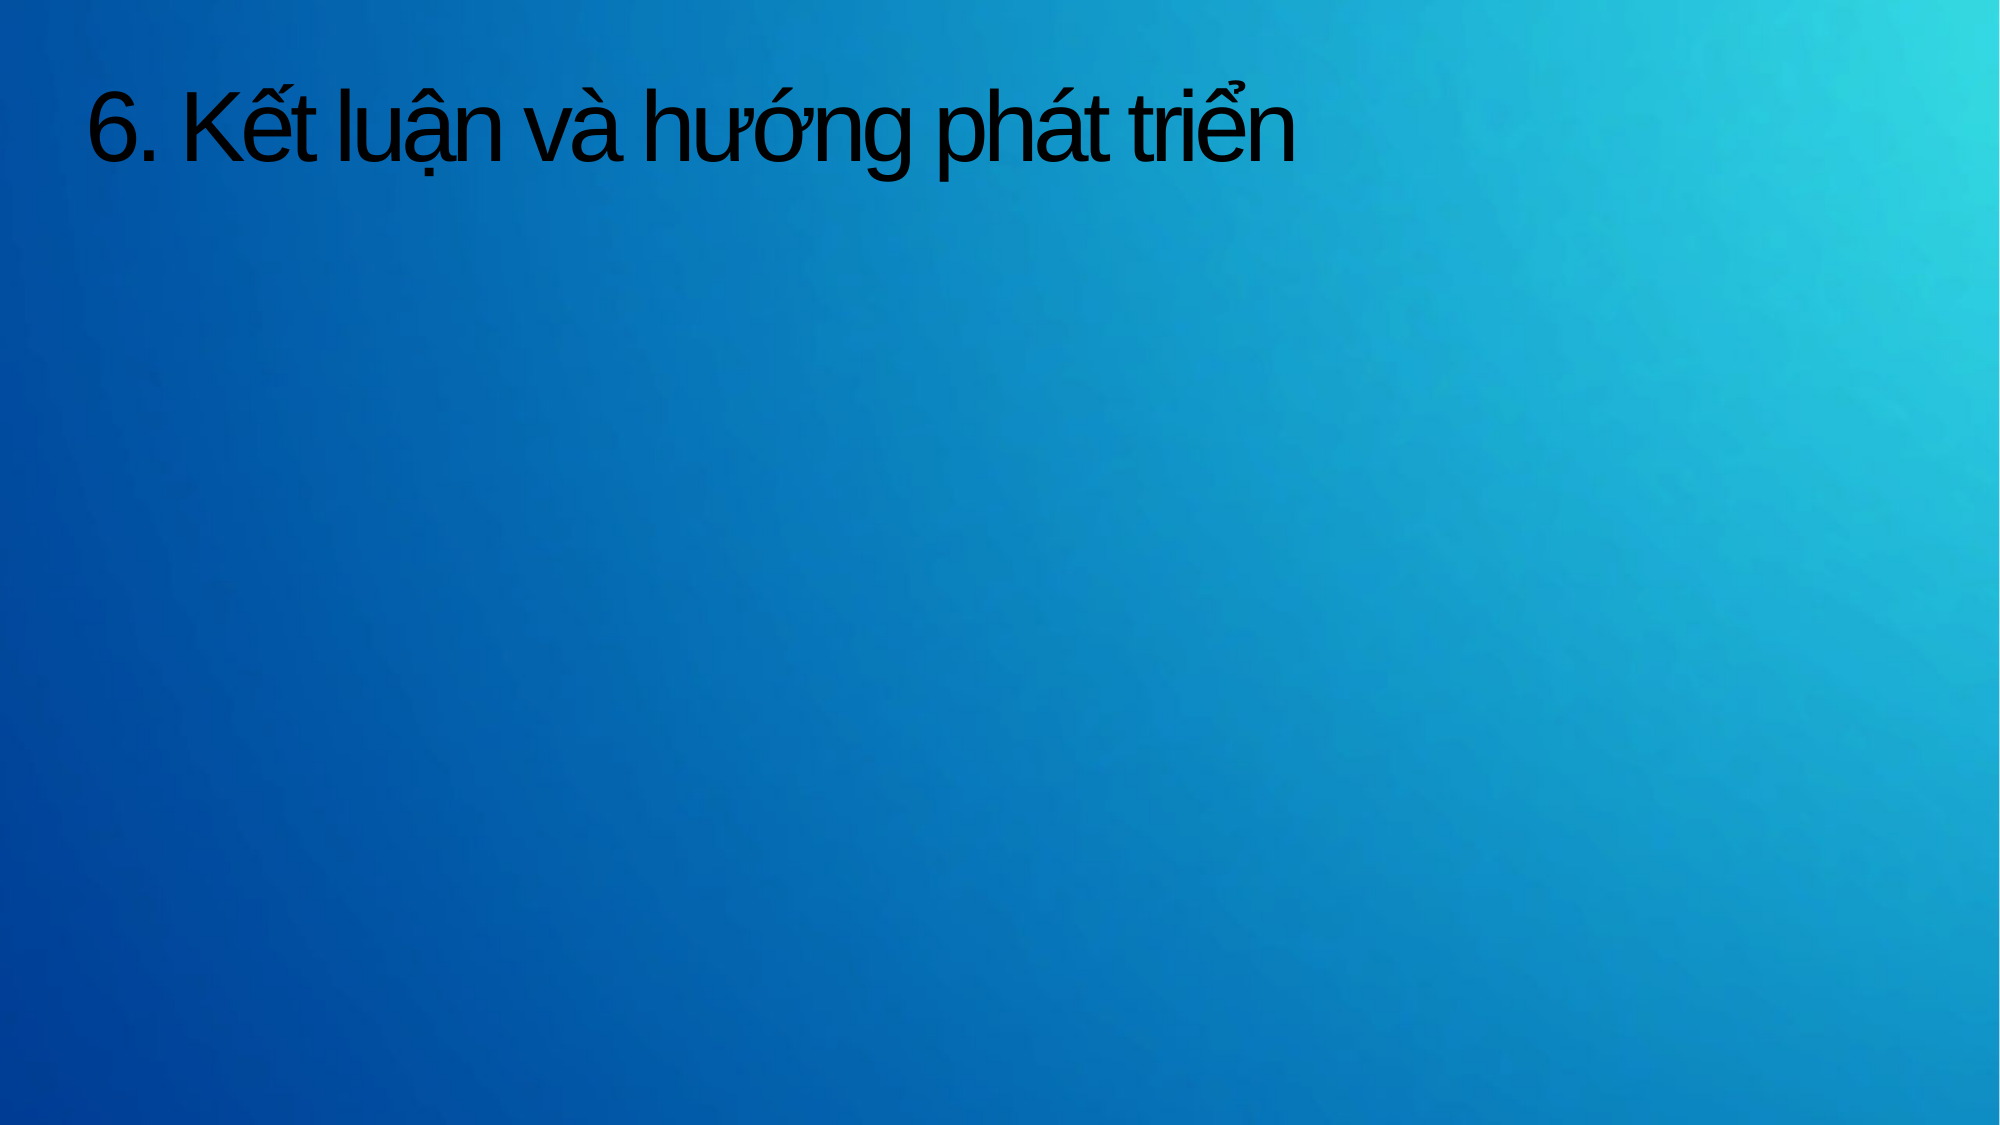

# 6. Kết luận và hướng phát triển